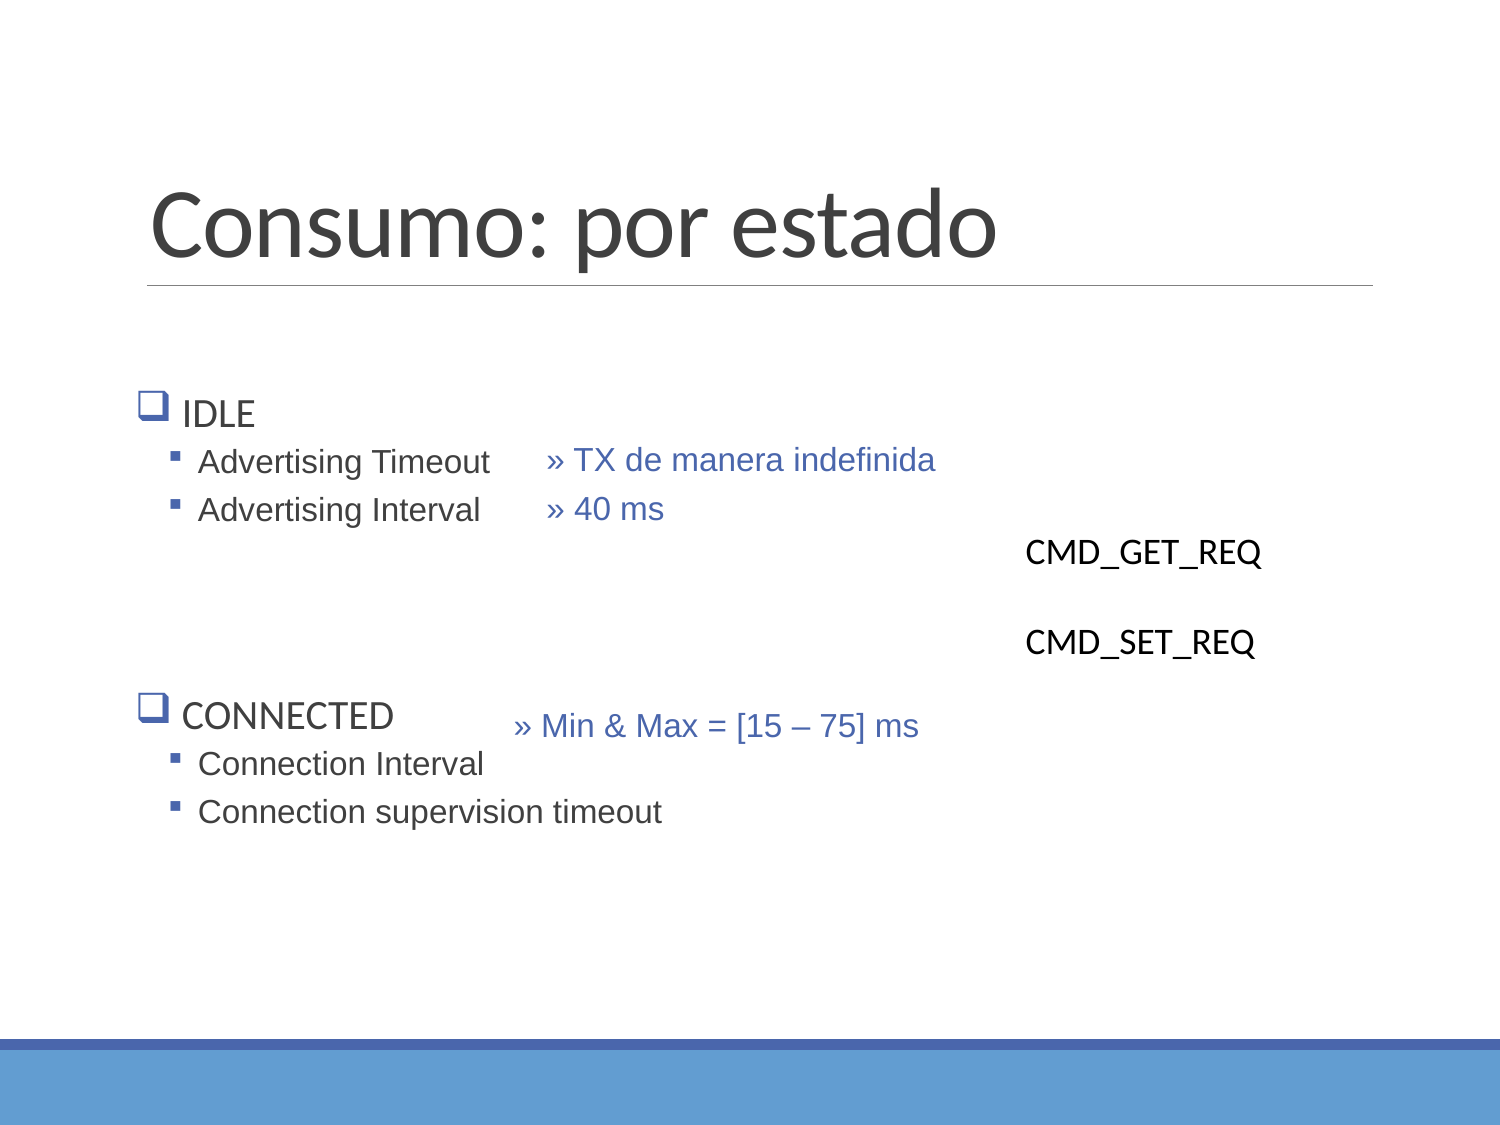

# Consumo: por estado
 IDLE
Advertising Timeout
Advertising Interval

 CONNECTED
Connection Interval
Connection supervision timeout

» TX de manera indefinida
» 40 ms

» Min & Max = [15 – 75] ms
CMD_GET_REQ

CMD_SET_REQ